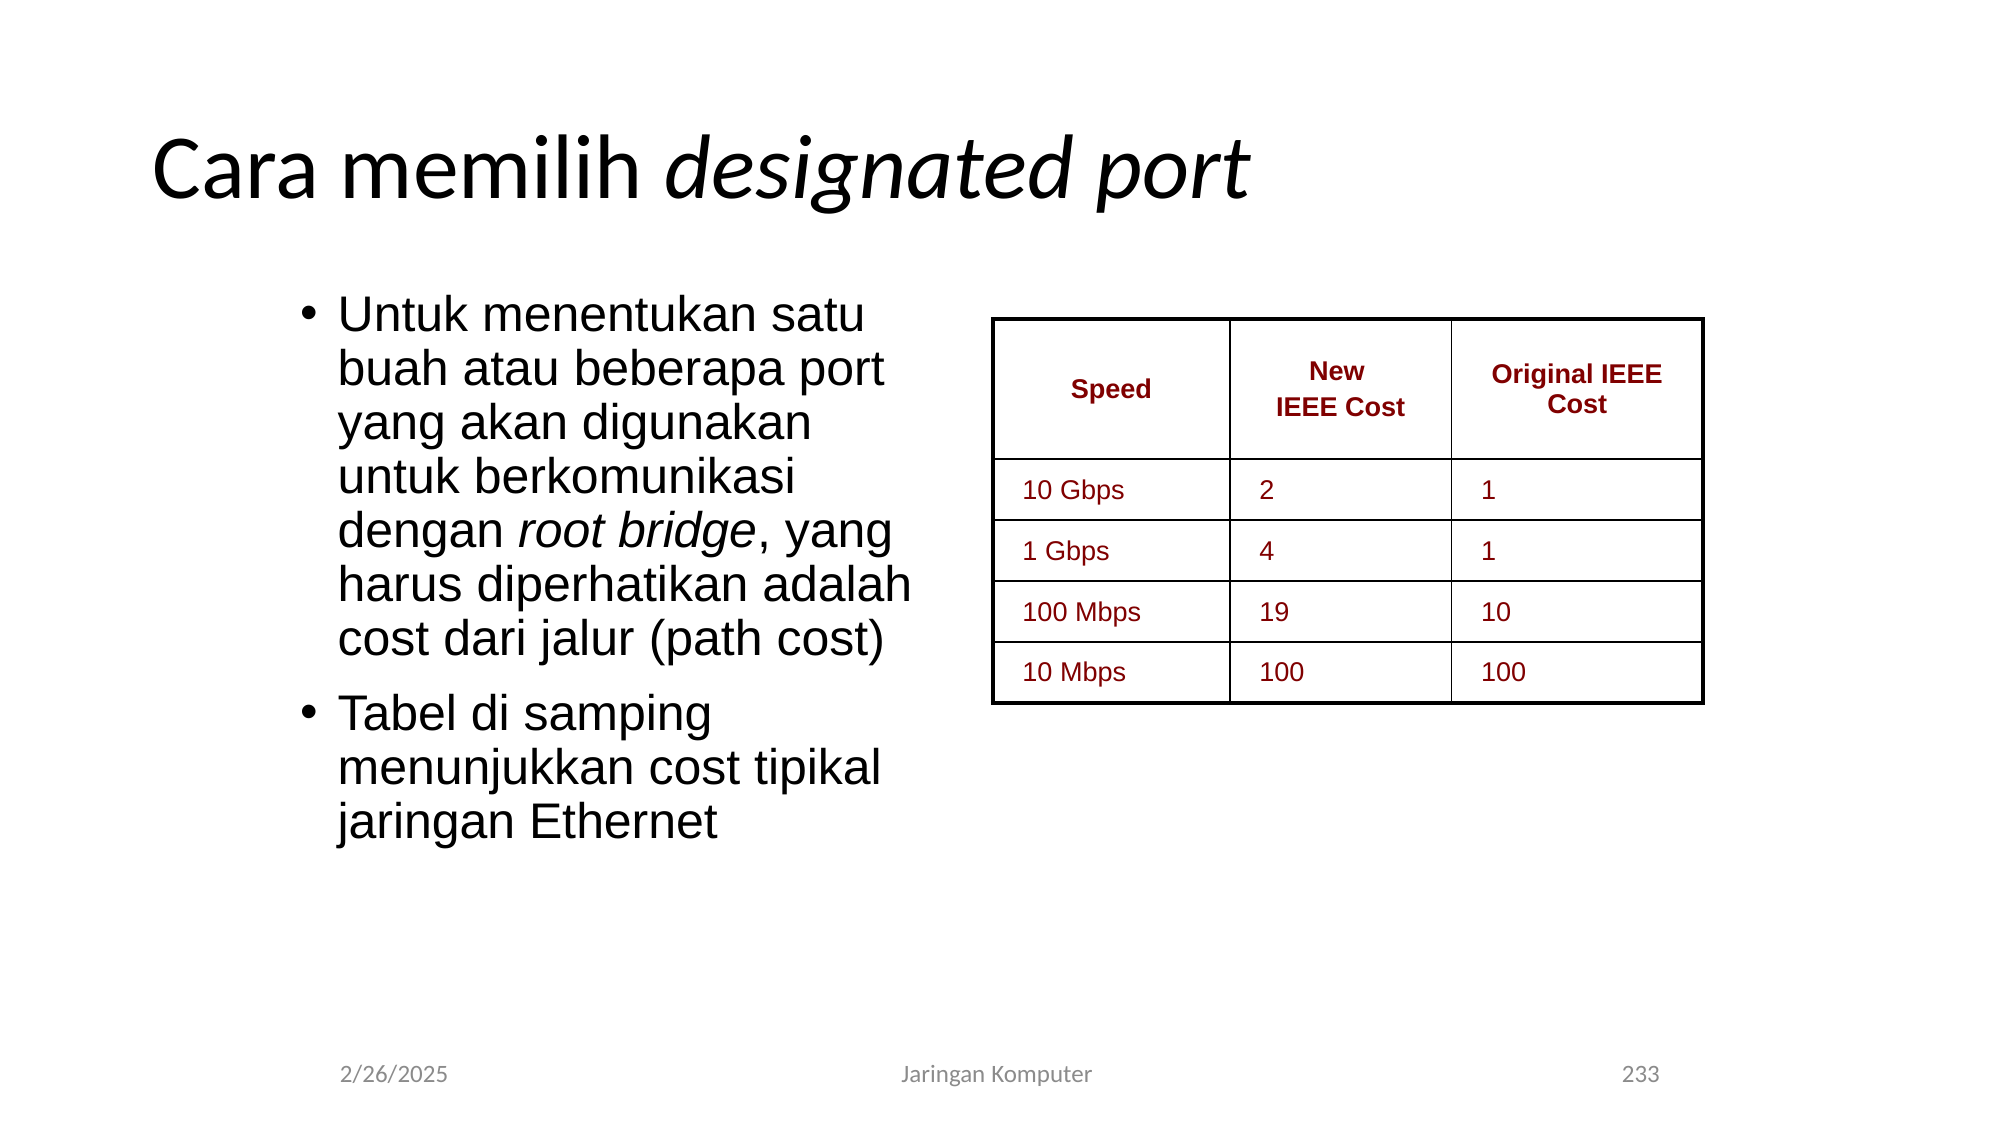

# Cara memilih designated port
Untuk menentukan satu buah atau beberapa port yang akan digunakan untuk berkomunikasi dengan root bridge, yang harus diperhatikan adalah cost dari jalur (path cost)
Tabel di samping menunjukkan cost tipikal jaringan Ethernet

| Speed | New IEEE Cost | Original IEEE Cost |
| --- | --- | --- |
| 10 Gbps | 2 | 1 |
| 1 Gbps | 4 | 1 |
| 100 Mbps | 19 | 10 |
| 10 Mbps | 100 | 100 |
2/26/2025
Jaringan Komputer
233